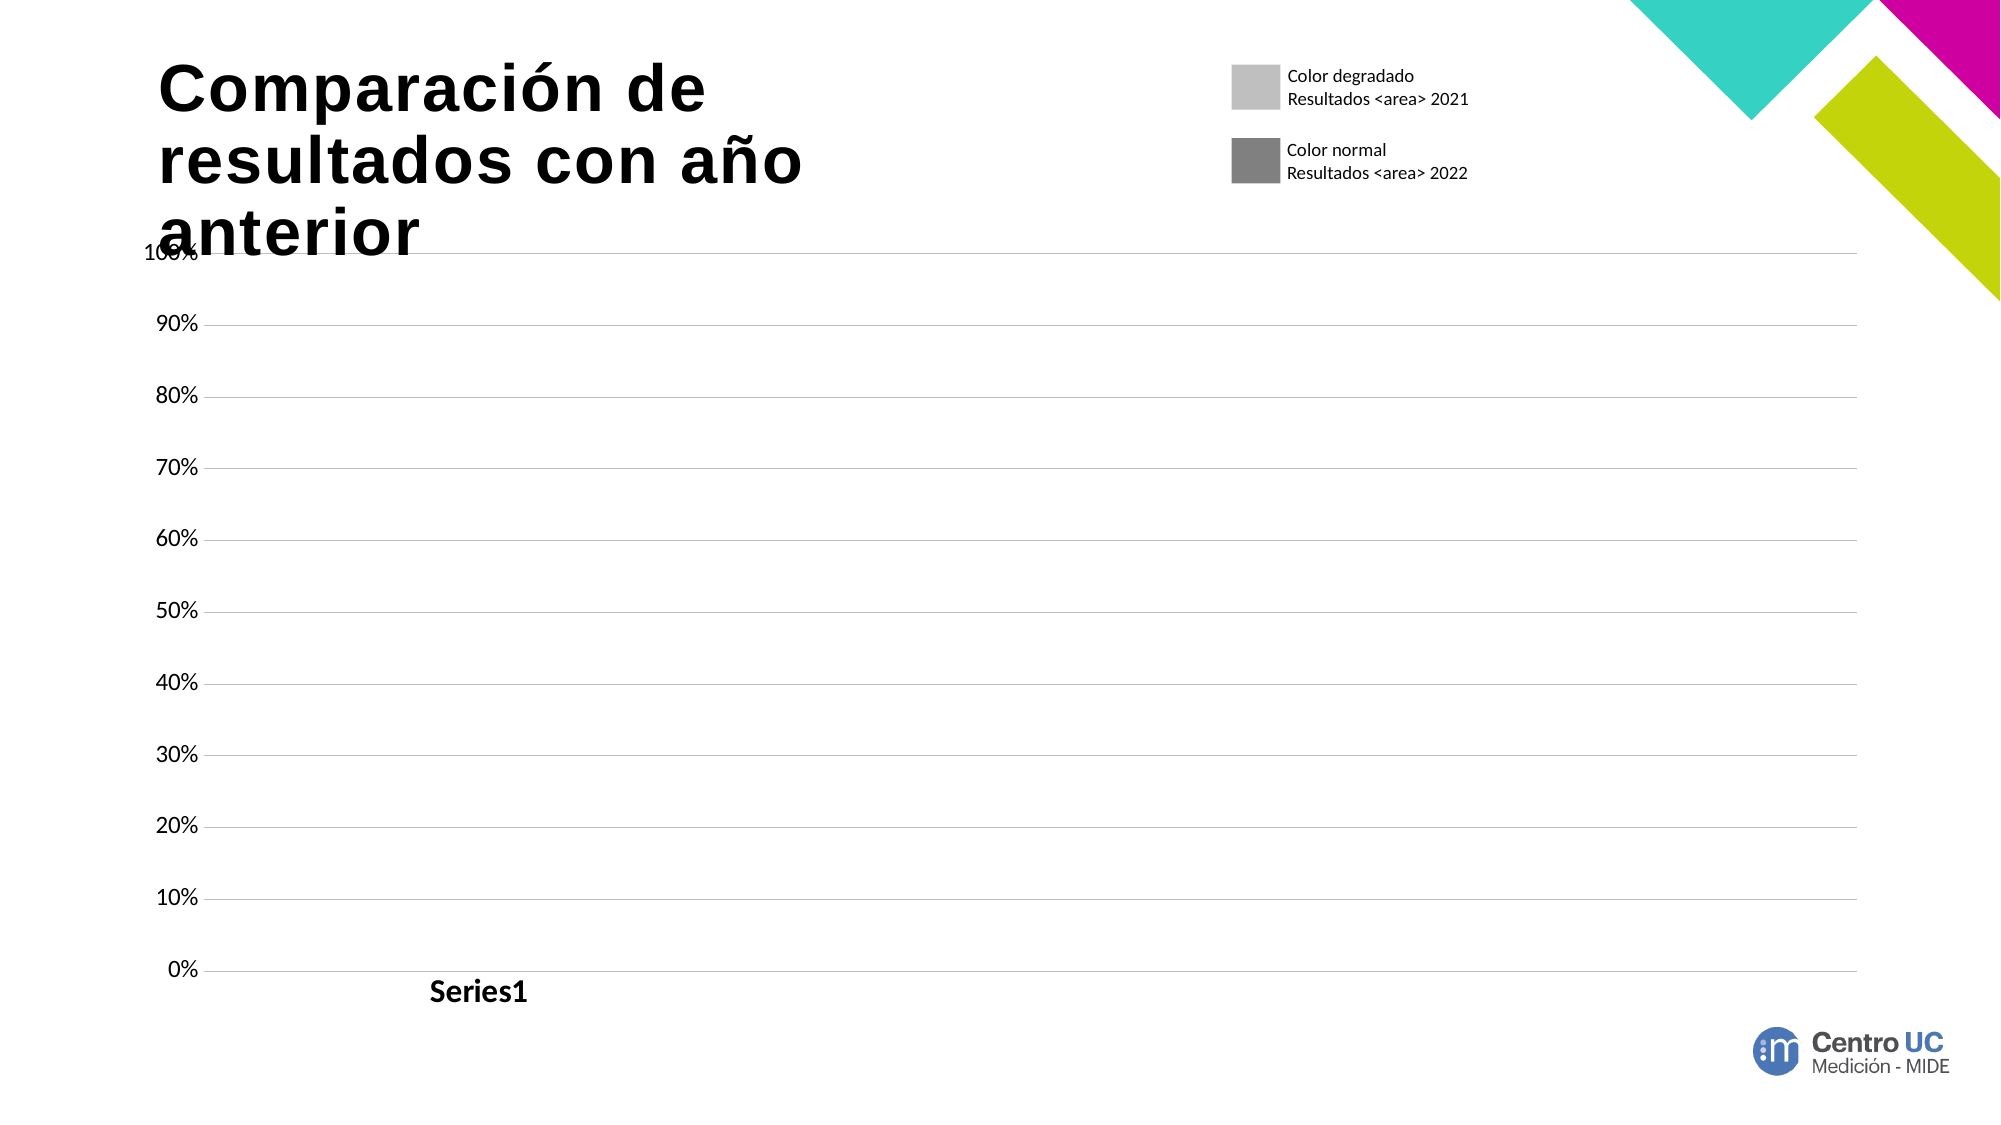

# Comparación de resultados con año anterior
Color degradado
Resultados <area> 2021

Color normal
Resultados <area> 2022

### Chart

| Category |  |  |
|---|---|---|
|  | None | None |
|  | None | None |
|  | None | None |